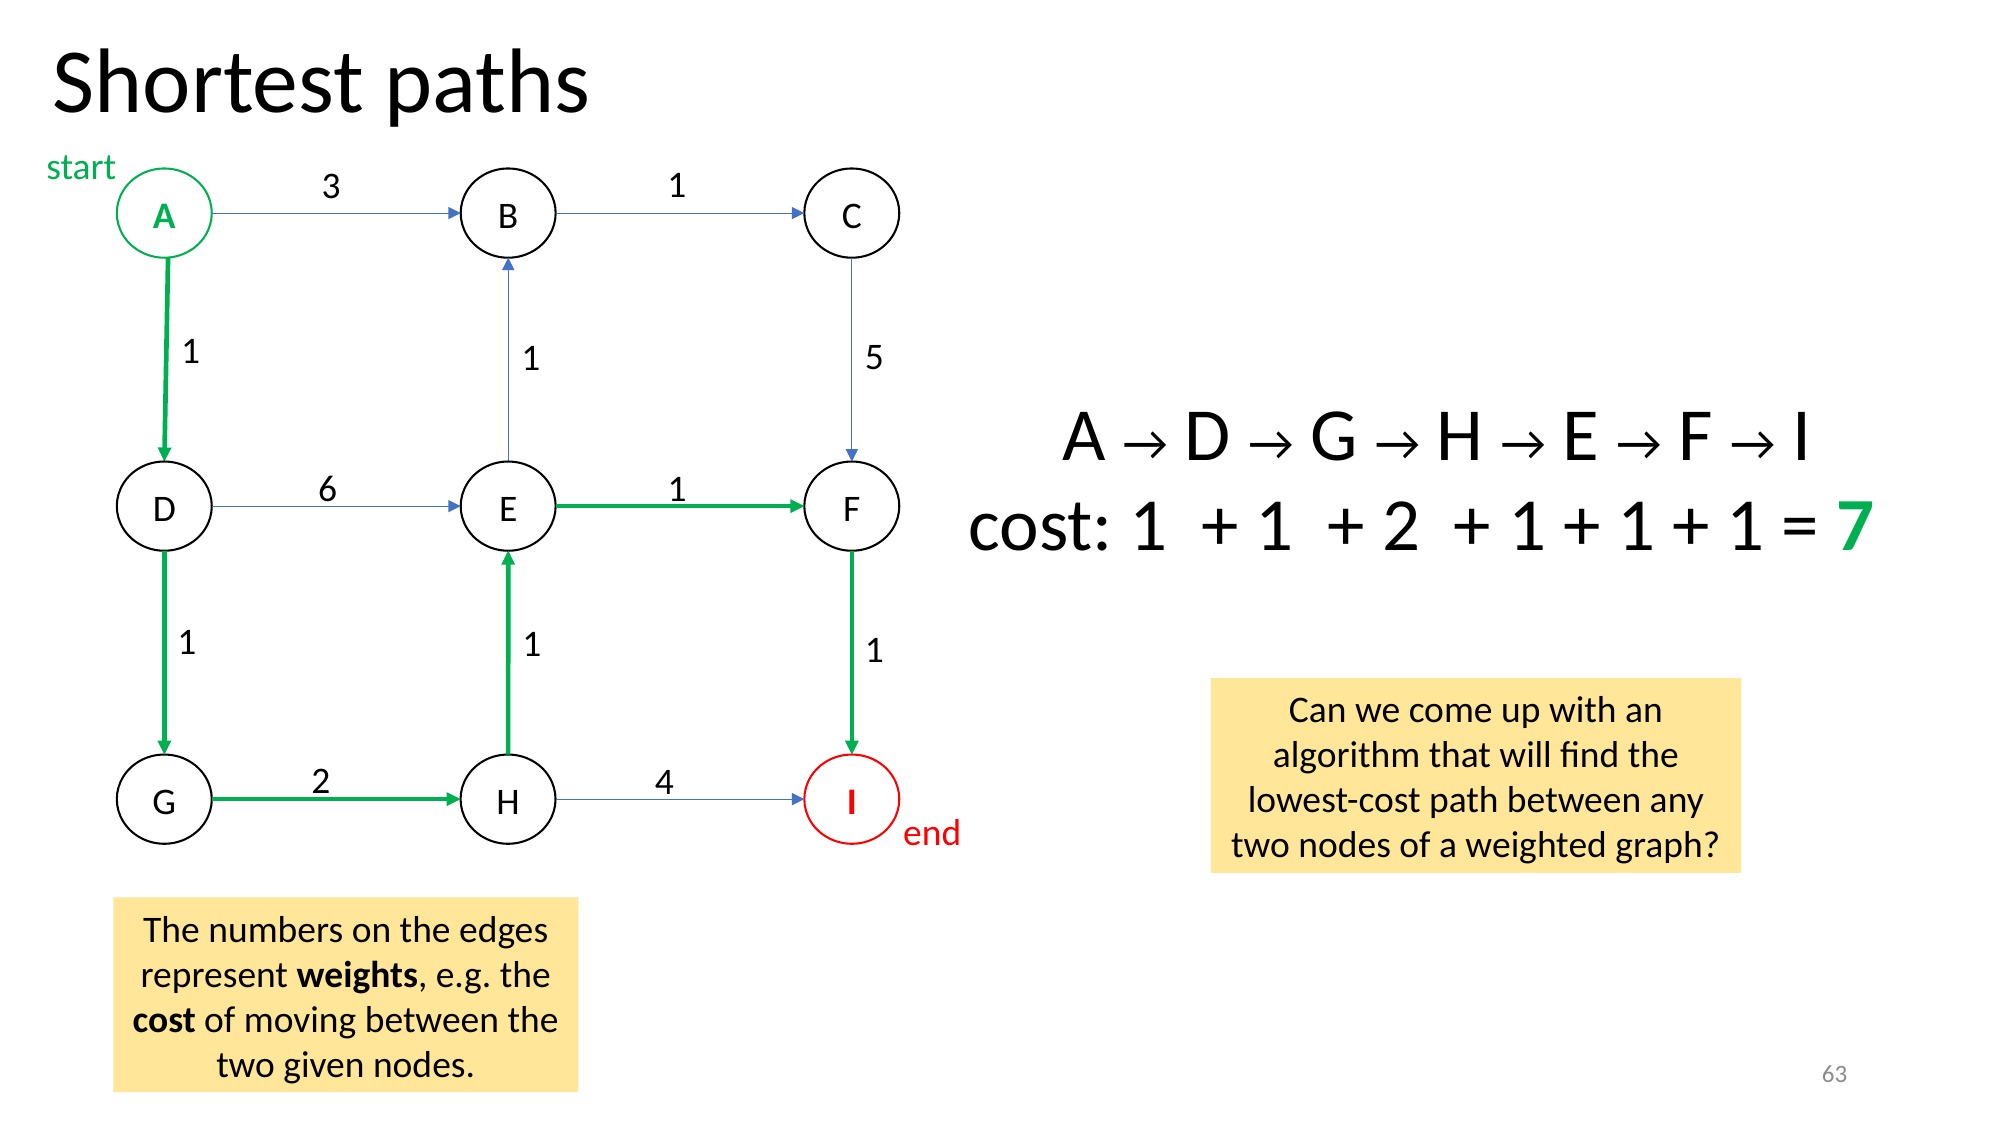

Shortest paths
start
1
3

A

B

C
1
5
1
           A → D → G → H → E → F → I
cost: 1  + 1  + 2  + 1 + 1 + 1 = 7
6
1

D

E

F
1
1
1
Can we come up with an algorithm that will find the lowest-cost path between any two nodes of a weighted graph?
2
4

G

H

I
end
The numbers on the edges represent weights, e.g. the cost of moving between the two given nodes.
63